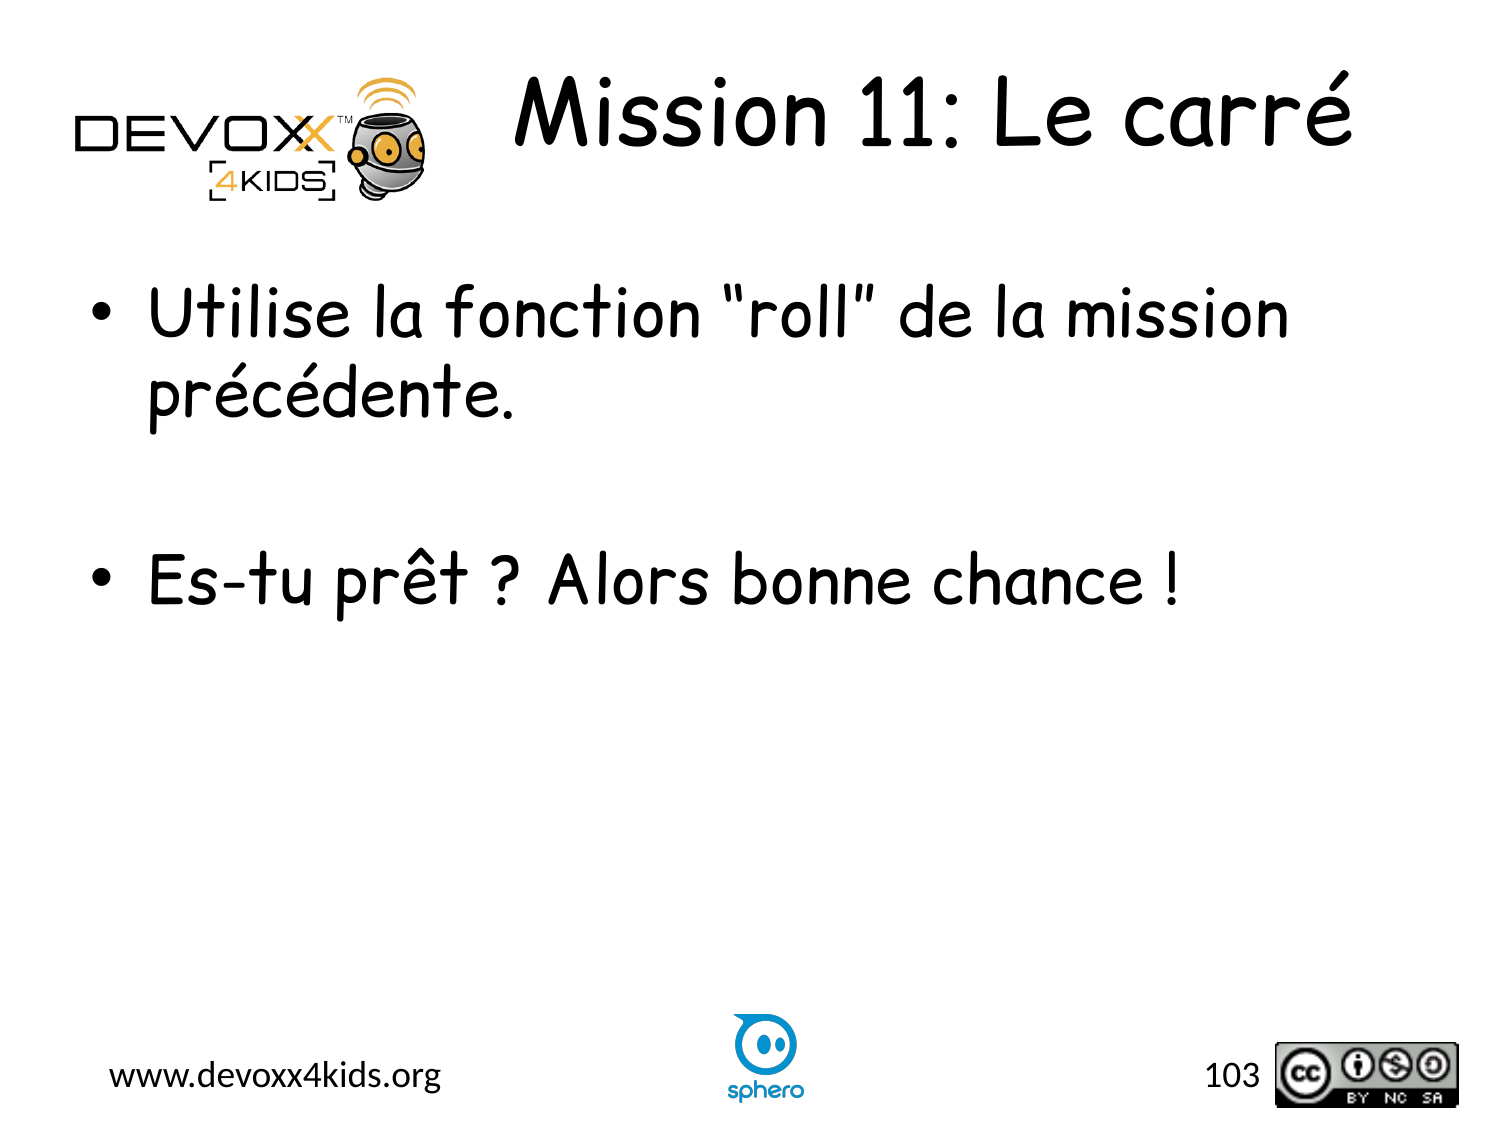

# Mission 11: Le carré
Utilise la fonction “roll” de la mission précédente.

Es-tu prêt ? Alors bonne chance !
103